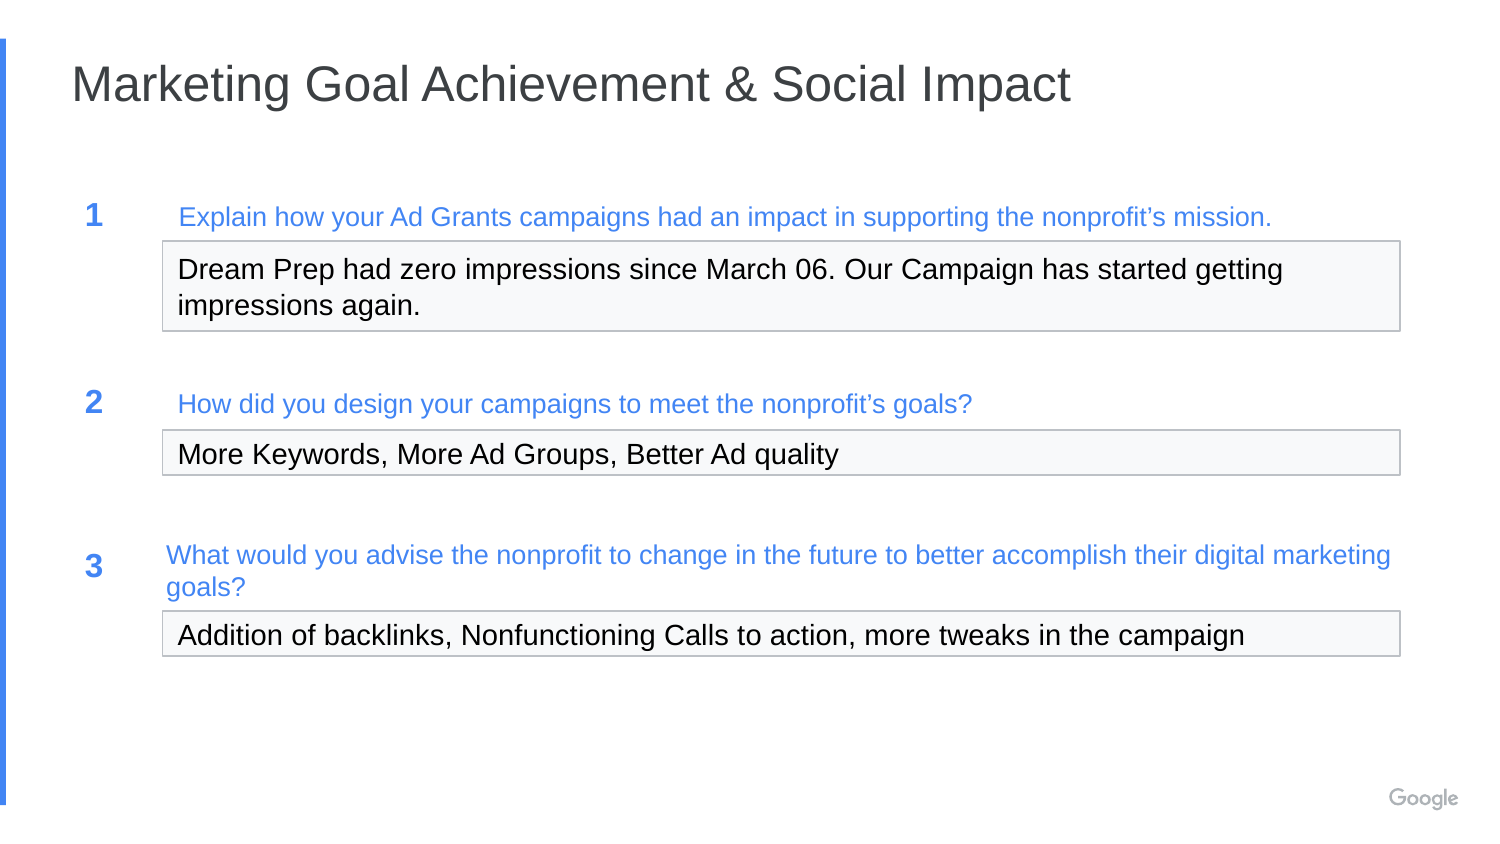

# Marketing Goal Achievement & Social Impact
1          Explain how your Ad Grants campaigns had an impact in supporting the nonprofit’s mission.

2        How did you design your campaigns to meet the nonprofit’s goals?

3
Dream Prep had zero impressions since March 06. Our Campaign has started getting impressions again.
More Keywords, More Ad Groups, Better Ad quality
What would you advise the nonprofit to change in the future to better accomplish their digital marketing goals?

Addition of backlinks, Nonfunctioning Calls to action, more tweaks in the campaign